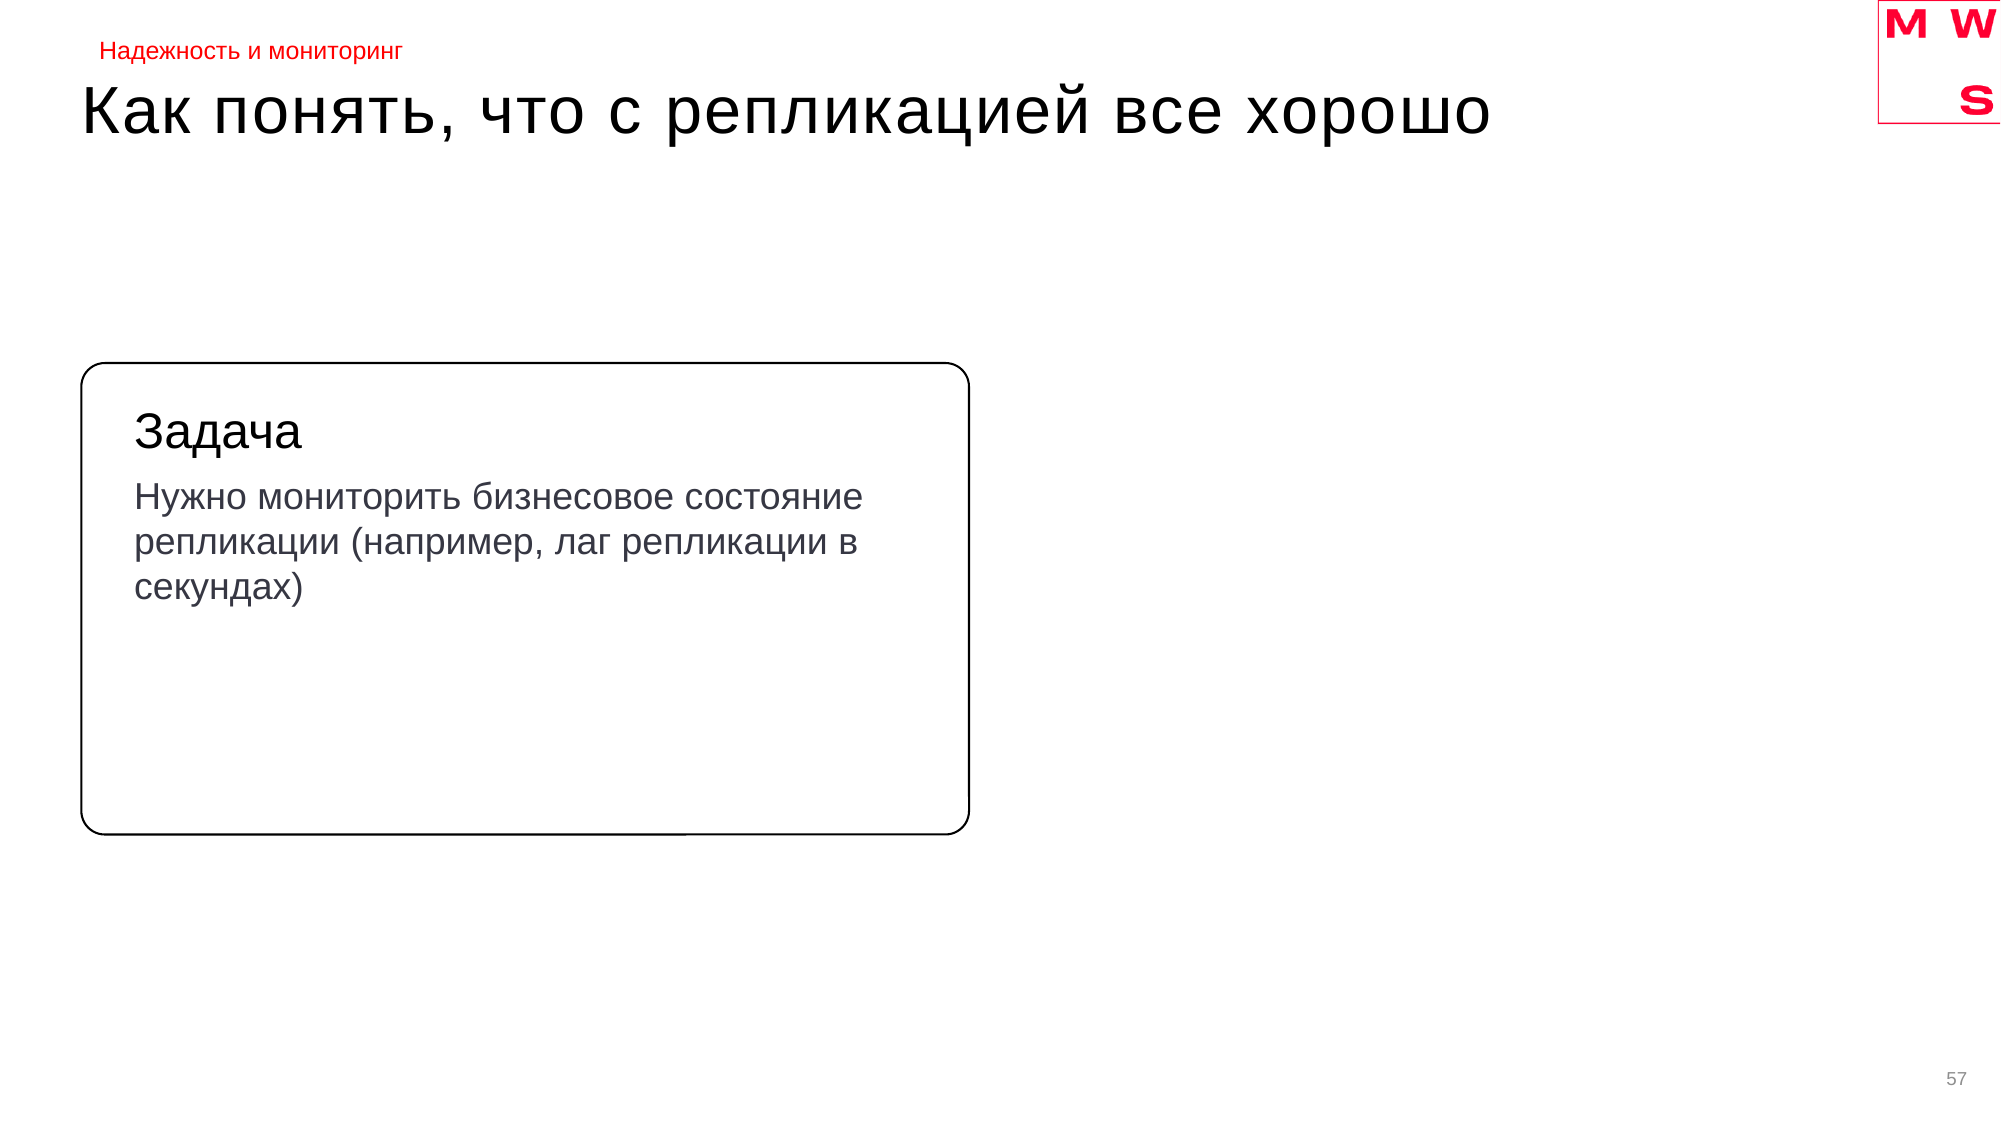

Надежность и мониторинг
# Как понять, что с репликацией все хорошо

Задача
Нужно мониторить бизнесовое состояние репликации (например, лаг репликации в секундах)
57